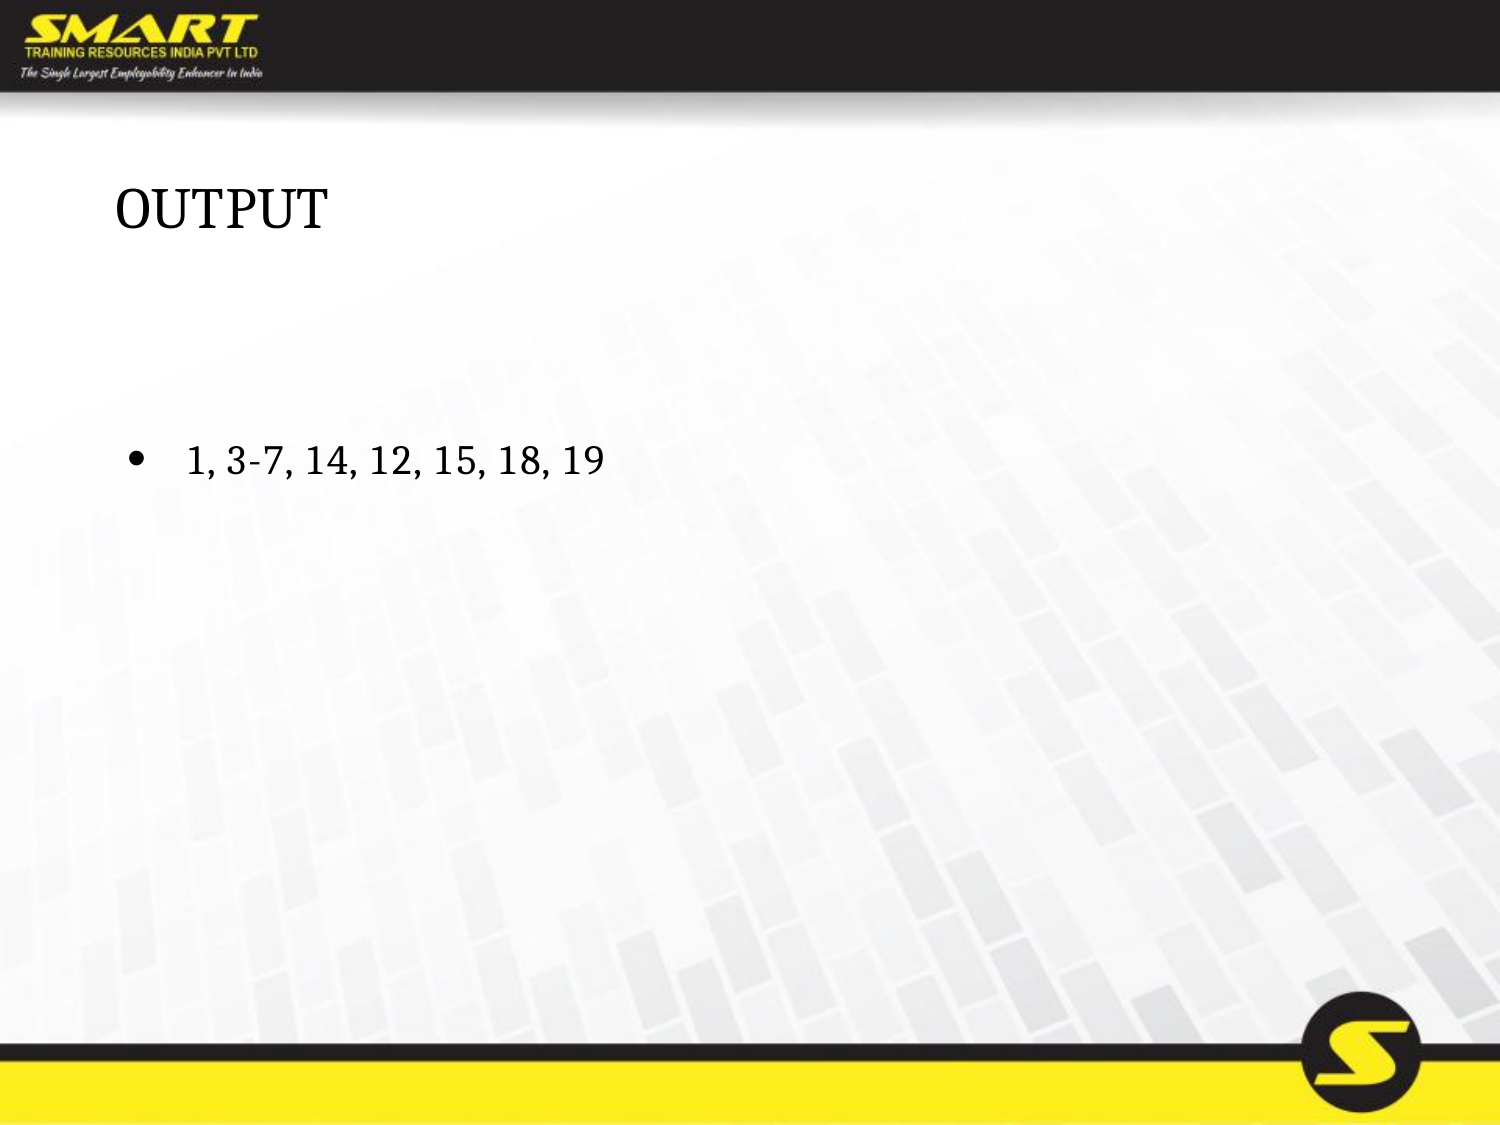

# OUTPUT
1, 3-7, 14, 12, 15, 18, 19